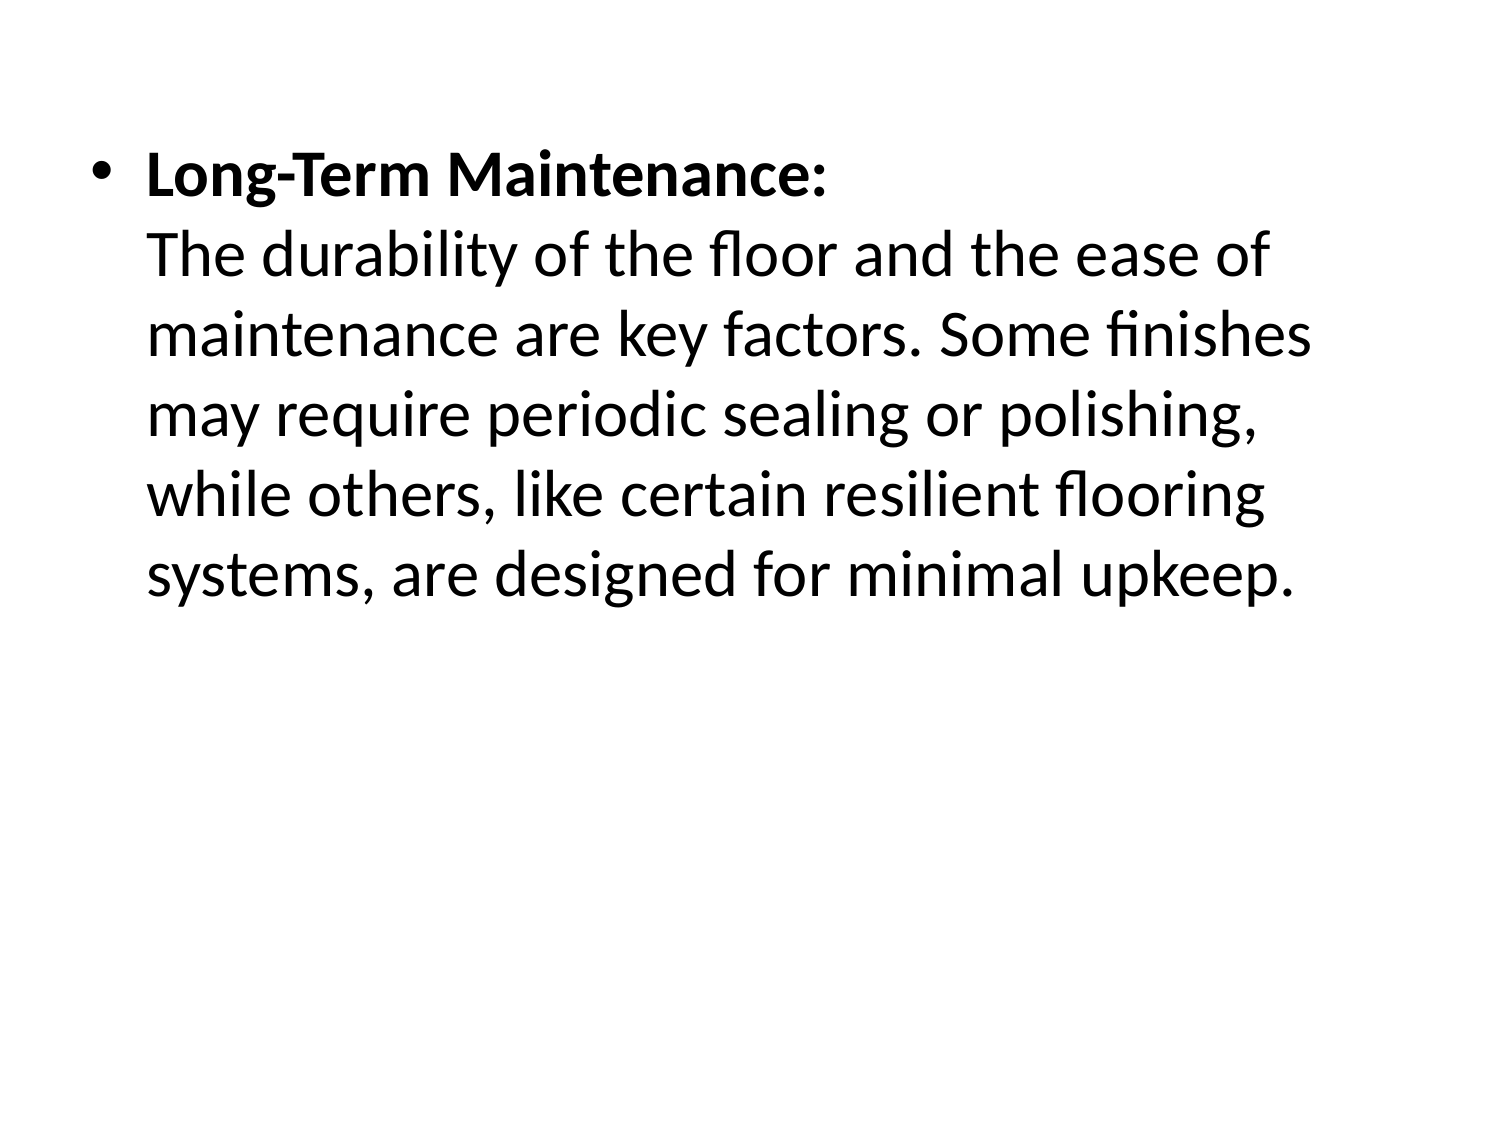

Long-Term Maintenance:
The durability of the floor and the ease of maintenance are key factors. Some finishes may require periodic sealing or polishing, while others, like certain resilient flooring systems, are designed for minimal upkeep.